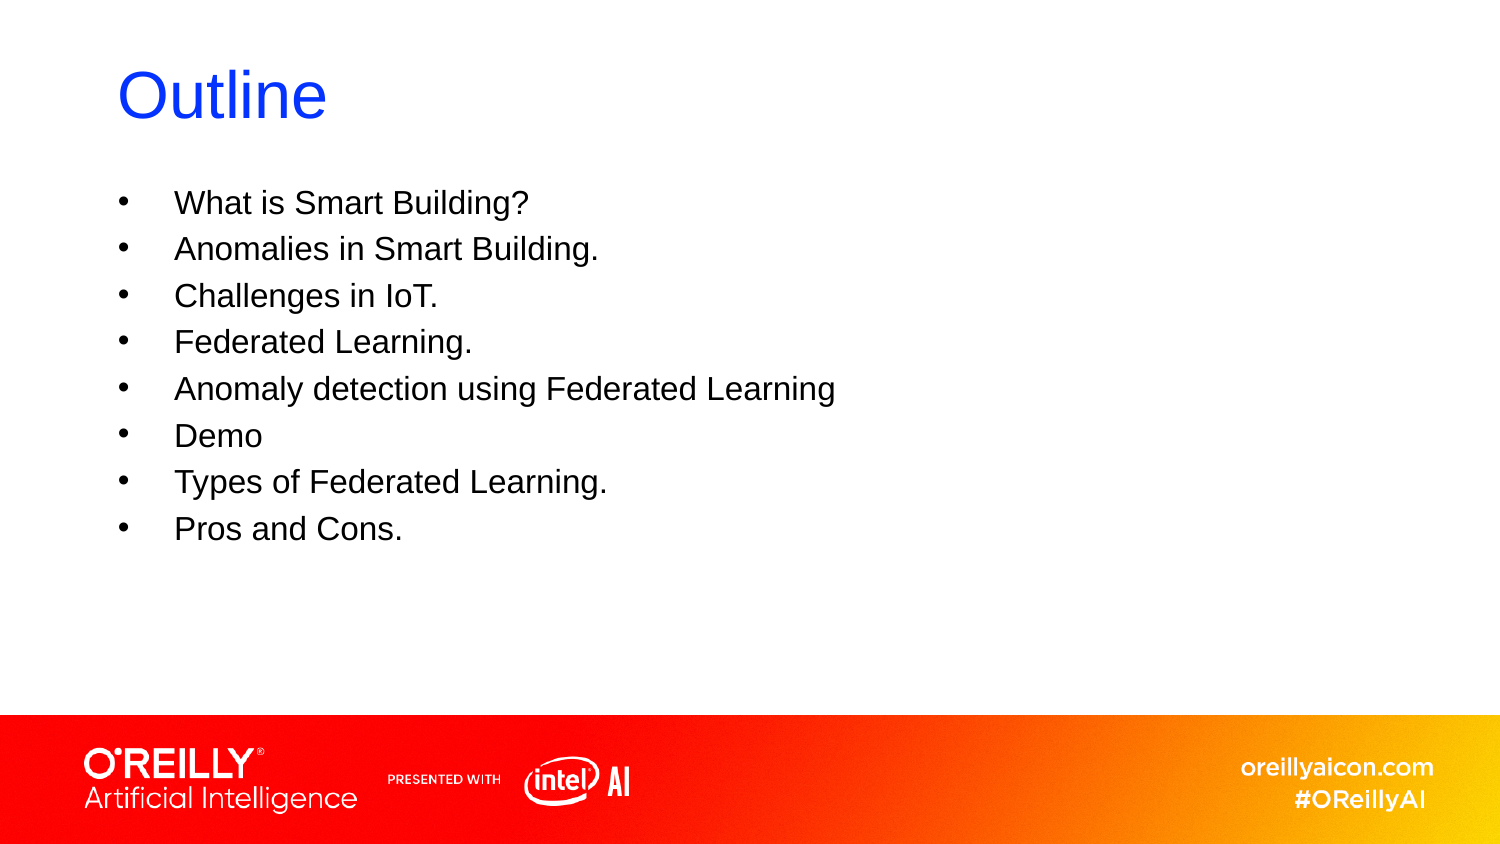

# Outline
What is Smart Building?
Anomalies in Smart Building.
Challenges in IoT.
Federated Learning.
Anomaly detection using Federated Learning
Demo
Types of Federated Learning.
Pros and Cons.